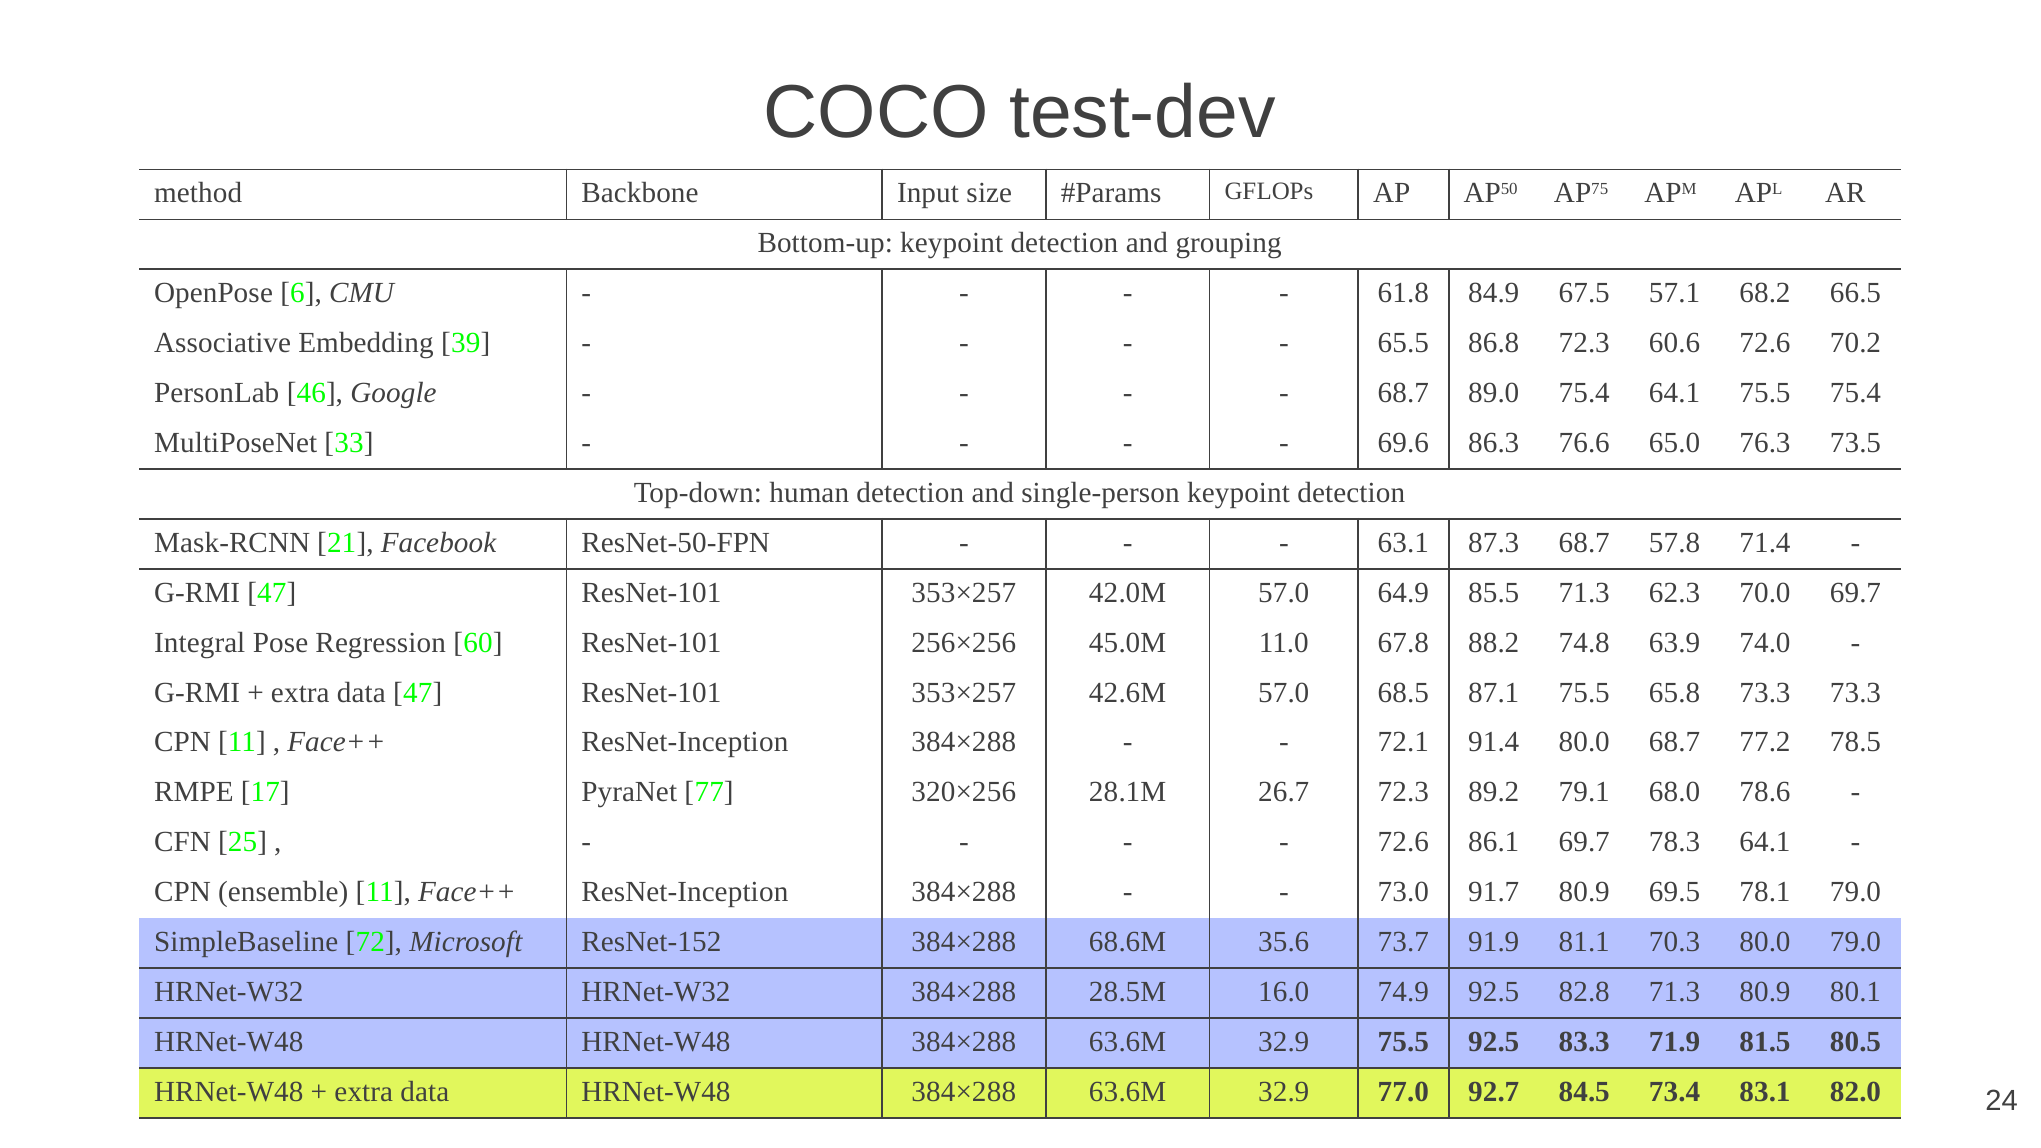

COCO test-dev
| method | Backbone | Input size | #Params | GFLOPs | AP | AP50 | AP75 | APM | APL | AR |
| --- | --- | --- | --- | --- | --- | --- | --- | --- | --- | --- |
| Bottom-up: keypoint detection and grouping |  |  |  |  |  |  |  |  |  |  |
| OpenPose [6], CMU | - | - | - | - | 61.8 | 84.9 | 67.5 | 57.1 | 68.2 | 66.5 |
| Associative Embedding [39] | - | - | - | - | 65.5 | 86.8 | 72.3 | 60.6 | 72.6 | 70.2 |
| PersonLab [46], Google | - | - | - | - | 68.7 | 89.0 | 75.4 | 64.1 | 75.5 | 75.4 |
| MultiPoseNet [33] | - | - | - | - | 69.6 | 86.3 | 76.6 | 65.0 | 76.3 | 73.5 |
| Top-down: human detection and single-person keypoint detection |  |  |  |  |  |  |  |  |  |  |
| Mask-RCNN [21], Facebook | ResNet-50-FPN | - | - | - | 63.1 | 87.3 | 68.7 | 57.8 | 71.4 | - |
| G-RMI [47] | ResNet-101 | 353×257 | 42.0M | 57.0 | 64.9 | 85.5 | 71.3 | 62.3 | 70.0 | 69.7 |
| Integral Pose Regression [60] | ResNet-101 | 256×256 | 45.0M | 11.0 | 67.8 | 88.2 | 74.8 | 63.9 | 74.0 | - |
| G-RMI + extra data [47] | ResNet-101 | 353×257 | 42.6M | 57.0 | 68.5 | 87.1 | 75.5 | 65.8 | 73.3 | 73.3 |
| CPN [11] , Face++ | ResNet-Inception | 384×288 | - | - | 72.1 | 91.4 | 80.0 | 68.7 | 77.2 | 78.5 |
| RMPE [17] | PyraNet [77] | 320×256 | 28.1M | 26.7 | 72.3 | 89.2 | 79.1 | 68.0 | 78.6 | - |
| CFN [25] , | - | - | - | - | 72.6 | 86.1 | 69.7 | 78.3 | 64.1 | - |
| CPN (ensemble) [11], Face++ | ResNet-Inception | 384×288 | - | - | 73.0 | 91.7 | 80.9 | 69.5 | 78.1 | 79.0 |
| SimpleBaseline [72], Microsoft | ResNet-152 | 384×288 | 68.6M | 35.6 | 73.7 | 91.9 | 81.1 | 70.3 | 80.0 | 79.0 |
| HRNet-W32 | HRNet-W32 | 384×288 | 28.5M | 16.0 | 74.9 | 92.5 | 82.8 | 71.3 | 80.9 | 80.1 |
| HRNet-W48 | HRNet-W48 | 384×288 | 63.6M | 32.9 | 75.5 | 92.5 | 83.3 | 71.9 | 81.5 | 80.5 |
| HRNet-W48 + extra data | HRNet-W48 | 384×288 | 63.6M | 32.9 | 77.0 | 92.7 | 84.5 | 73.4 | 83.1 | 82.0 |
24